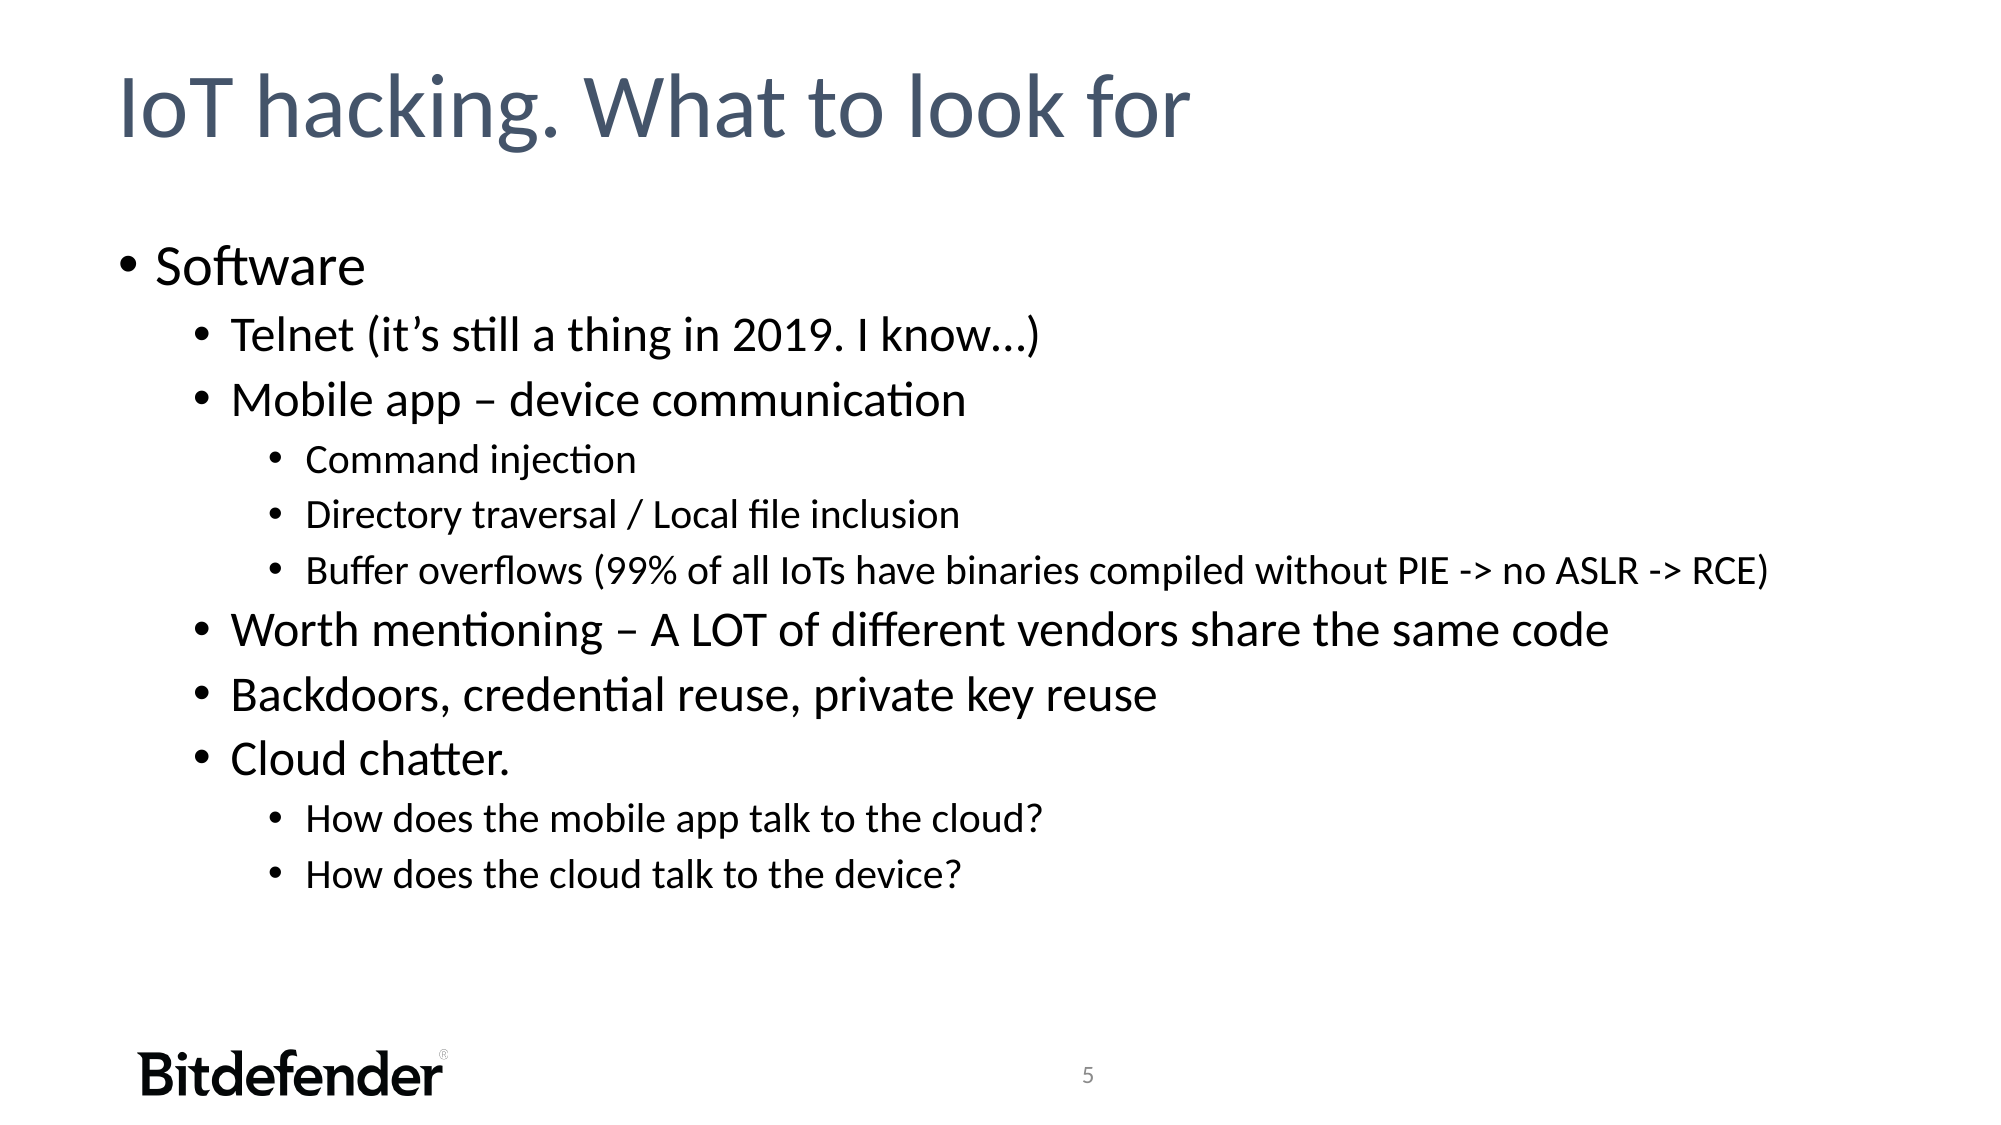

# IoT hacking. What to look for
Software
Telnet (it’s still a thing in 2019. I know…)
Mobile app – device communication
Command injection
Directory traversal / Local file inclusion
Buffer overflows (99% of all IoTs have binaries compiled without PIE -> no ASLR -> RCE)
Worth mentioning – A LOT of different vendors share the same code
Backdoors, credential reuse, private key reuse
Cloud chatter.
How does the mobile app talk to the cloud?
How does the cloud talk to the device?

5